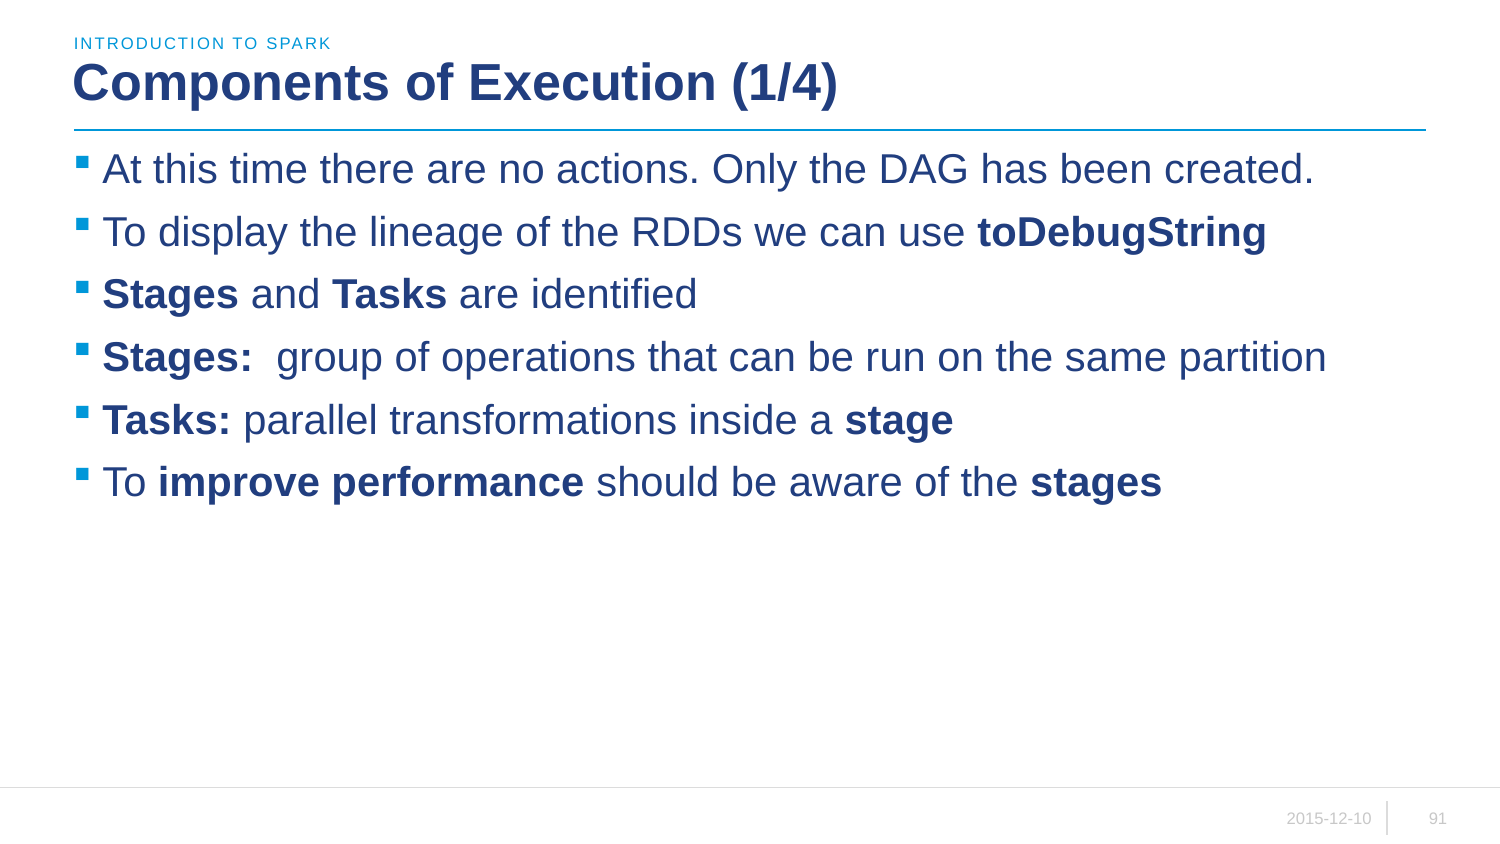

introduction to sparK
# Components of Execution (1/4)
At this time there are no actions. Only the DAG has been created.
To display the lineage of the RDDs we can use toDebugString
Stages and Tasks are identified
Stages:  group of operations that can be run on the same partition
Tasks: parallel transformations inside a stage
To improve performance should be aware of the stages